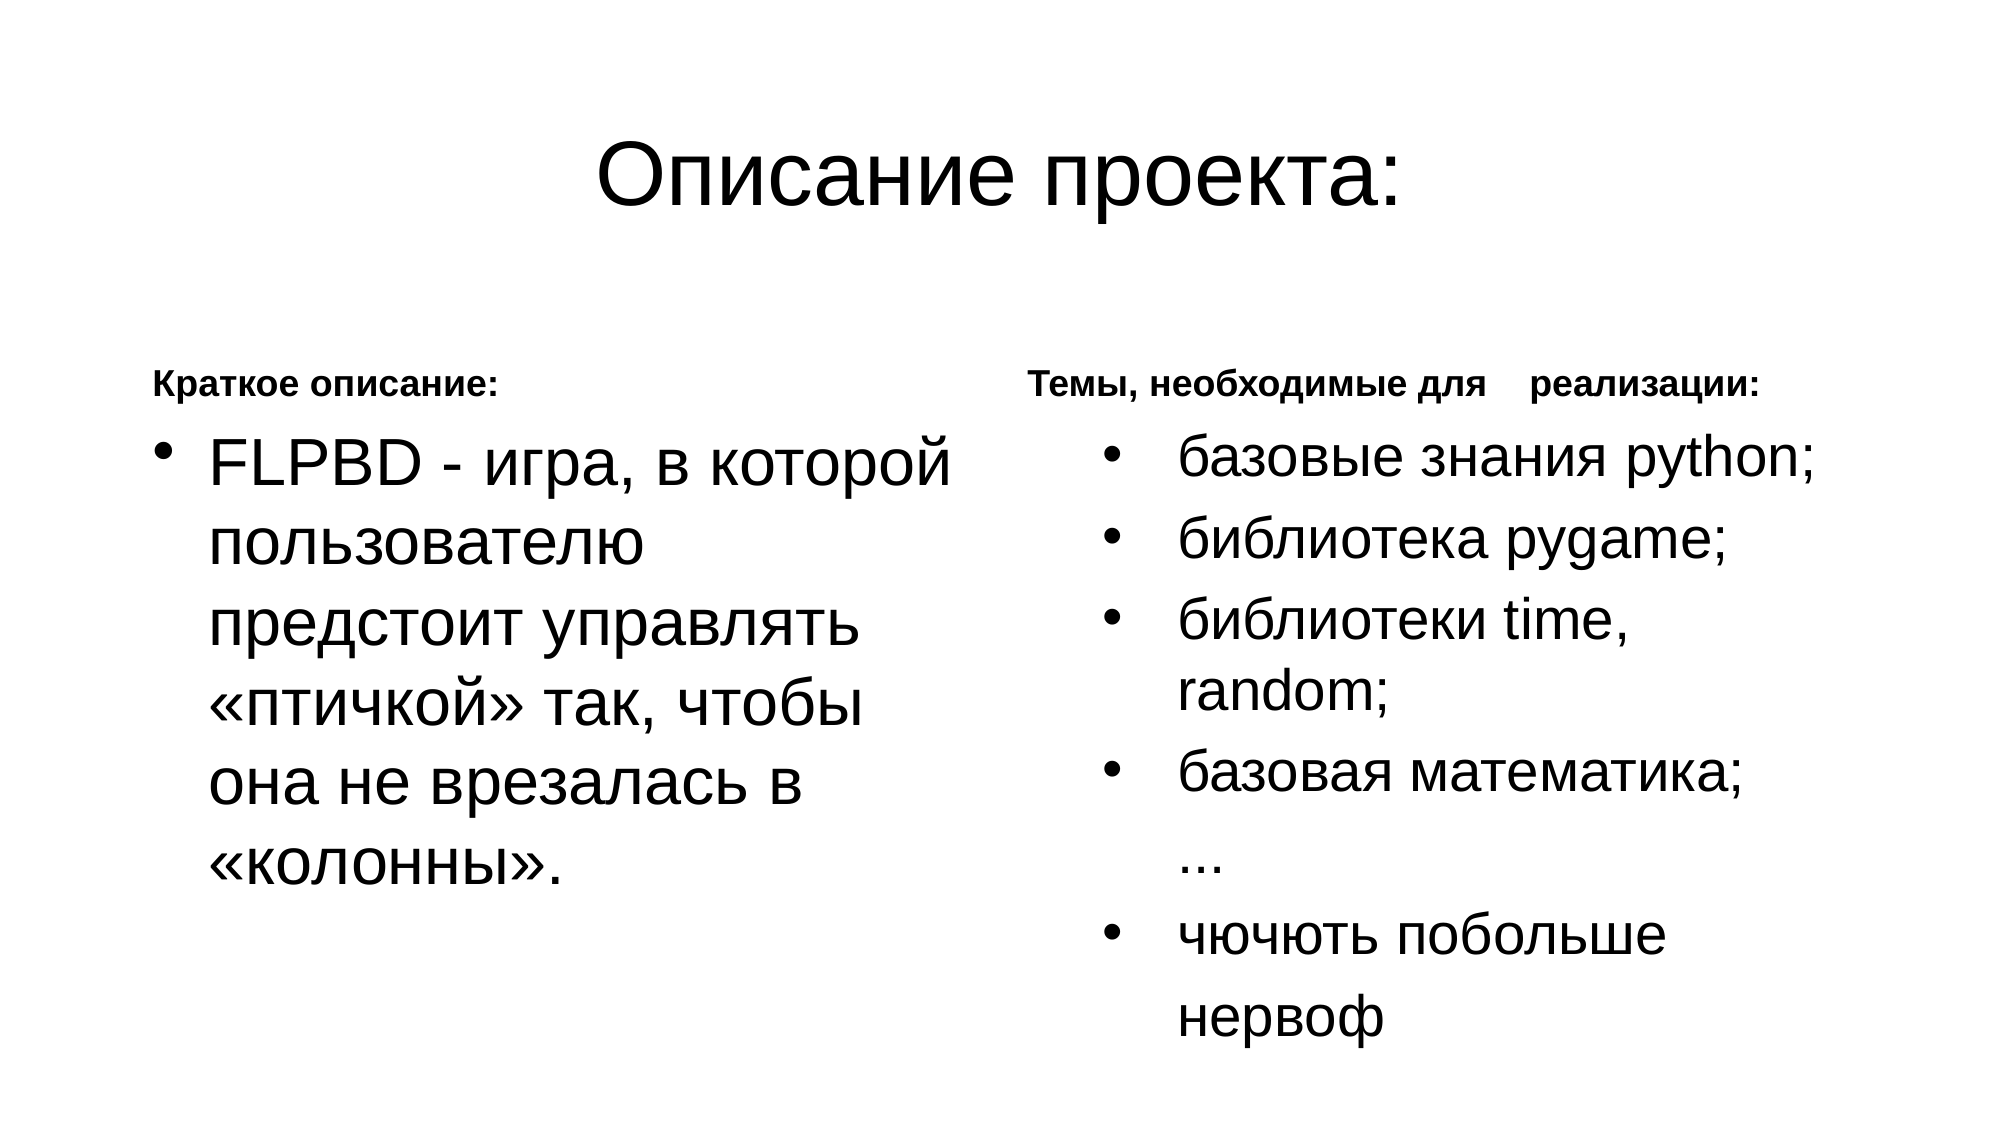

# Описание проекта:
Краткое описание:
Темы, необходимые для    реализации:
FLPBD - игра, в которой пользователю предстоит управлять «птичкой» так, чтобы она не врезалась в «колонны».
базовые знания python;
библиотека pygame;
библиотеки time, random;
базовая математика;
...
чючють побольше
нервоф